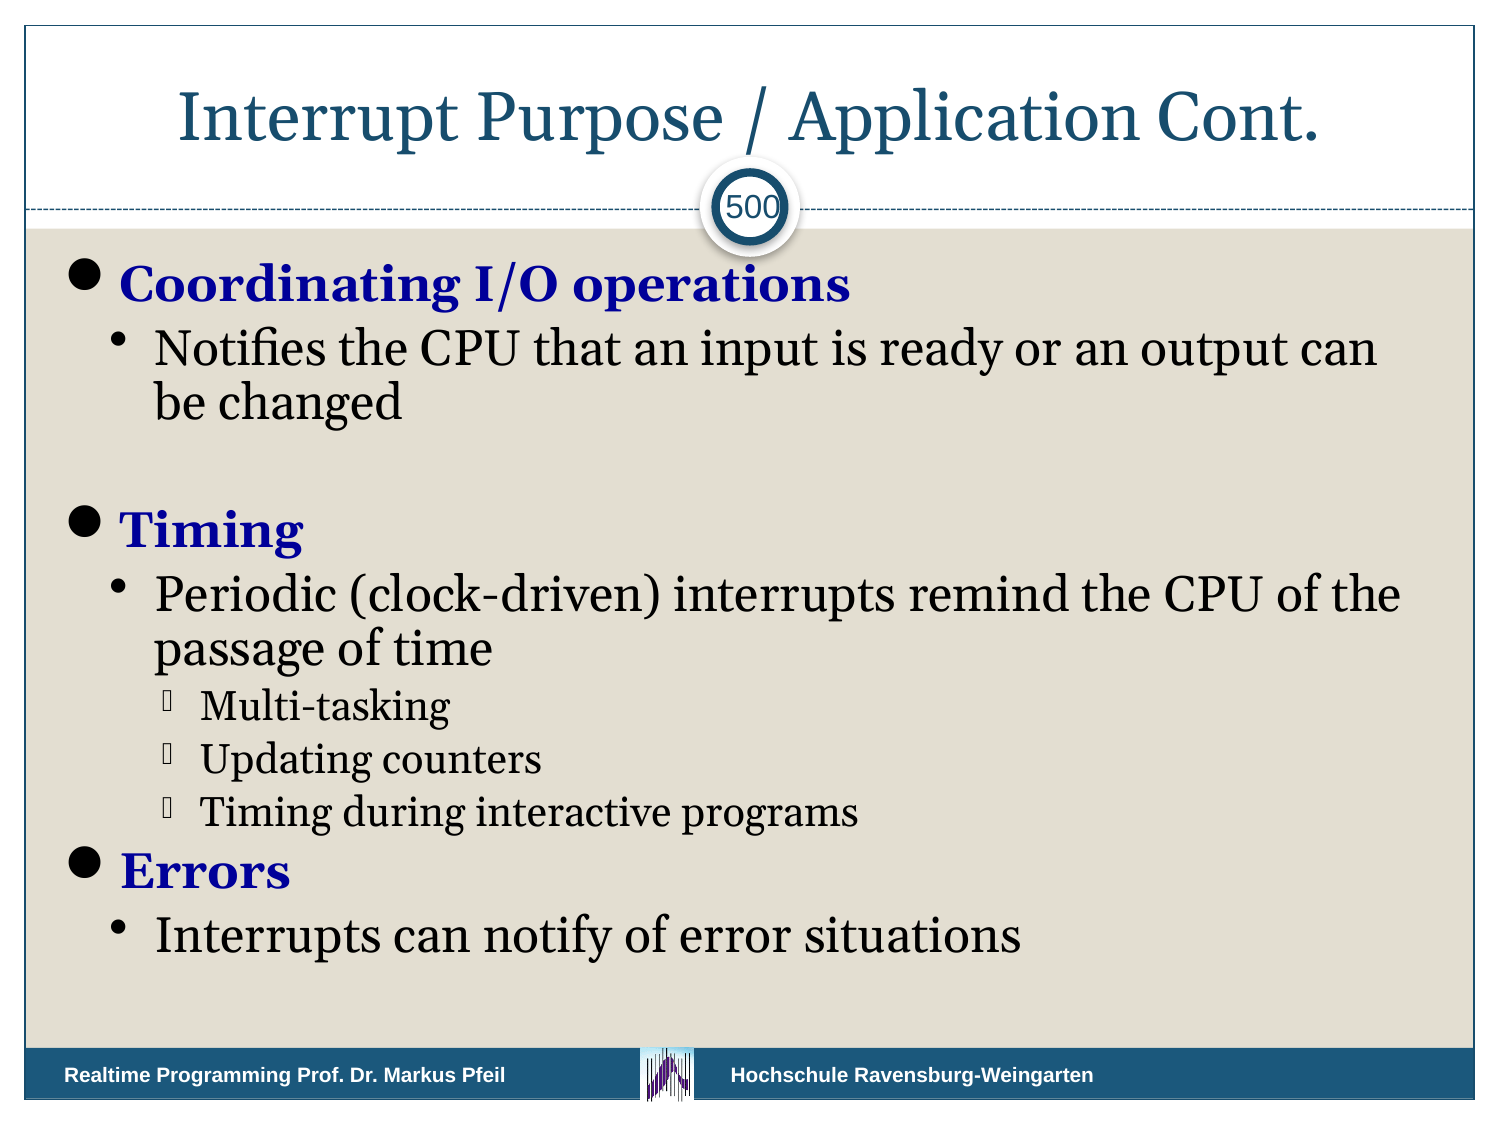

# Interrupt Purpose / Application Cont.
500
Coordinating I/O operations
Notifies the CPU that an input is ready or an output can be changed

Timing
Periodic (clock-driven) interrupts remind the CPU of the passage of time
Multi-tasking
Updating counters
Timing during interactive programs
Errors
Interrupts can notify of error situations

Realtime Programming Prof. Dr. Markus Pfeil